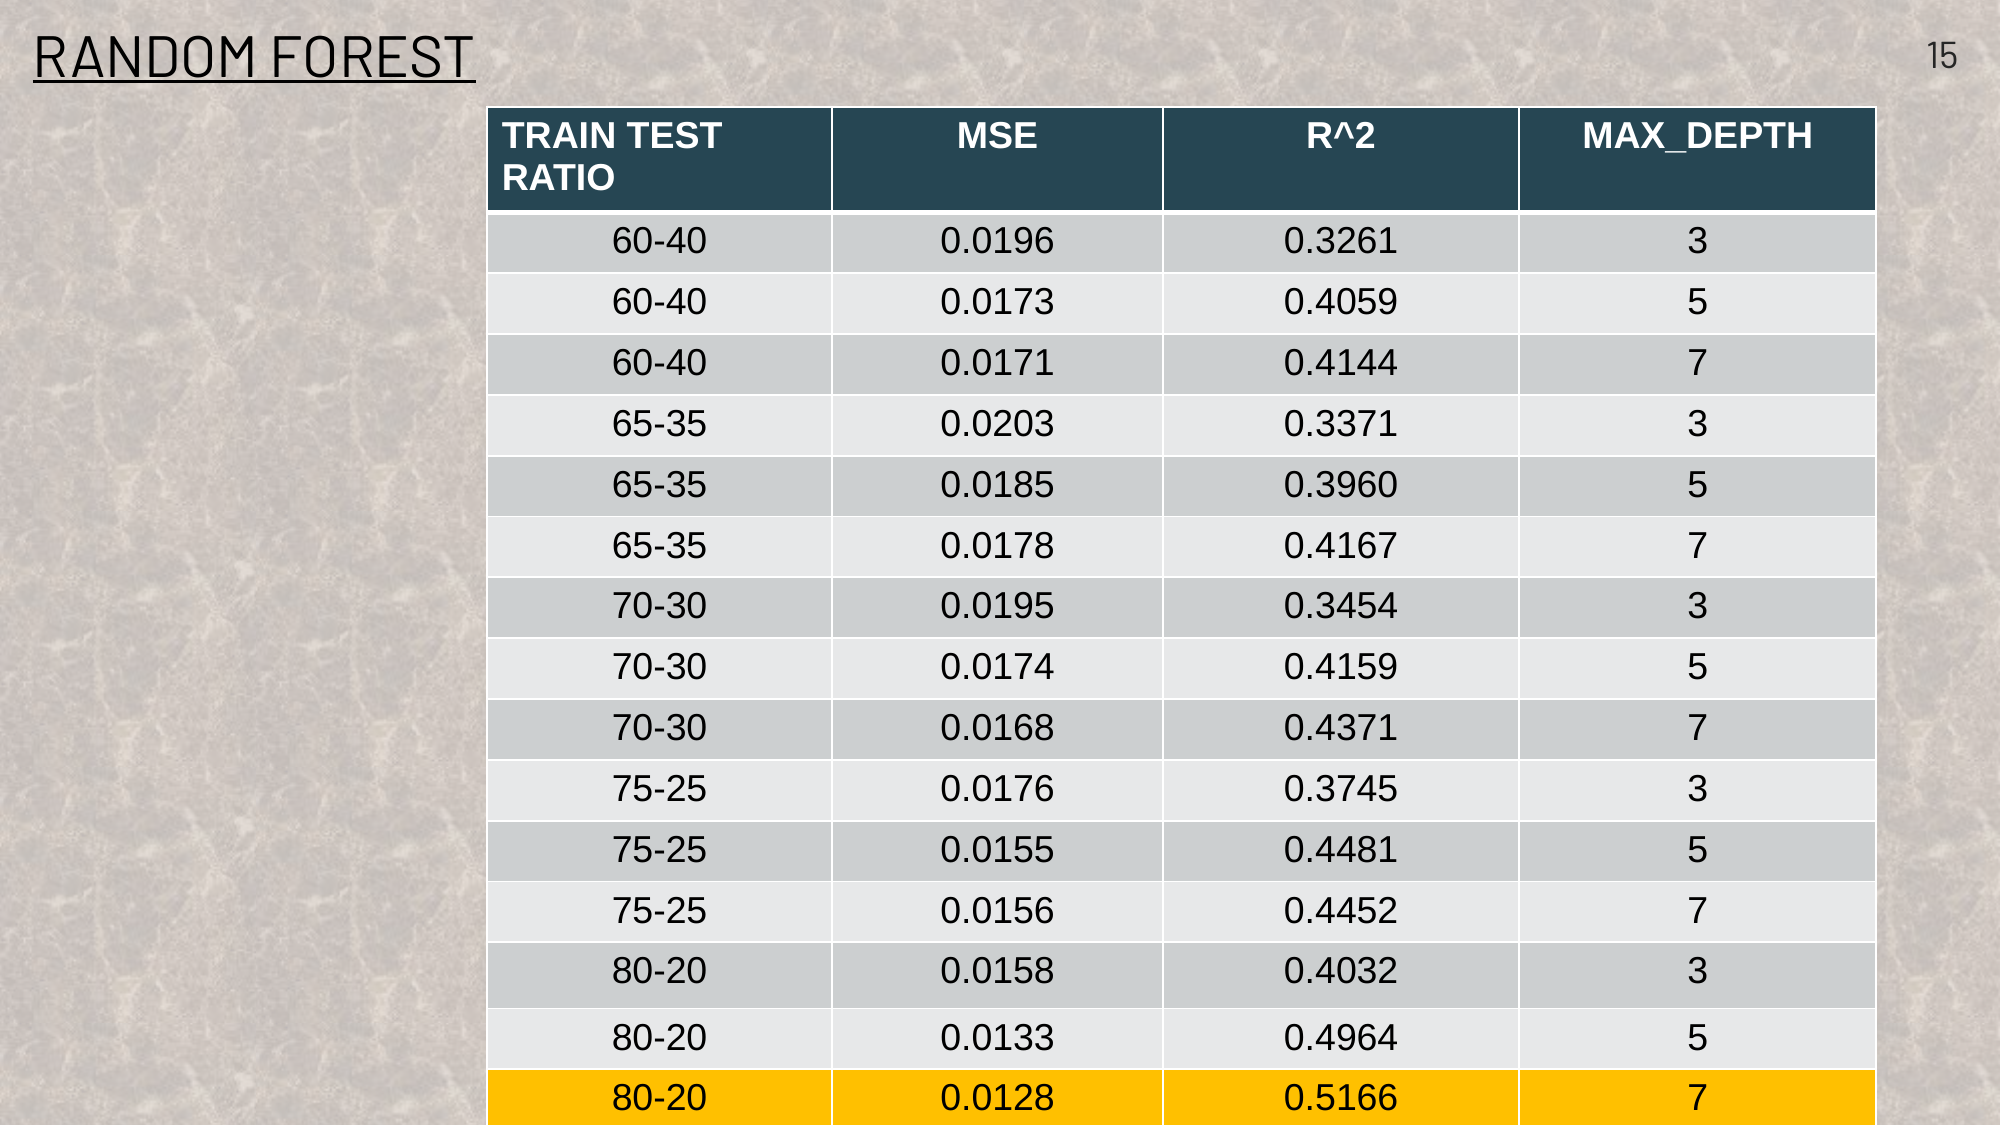

RANDOM FOREST
15
| TRAIN TEST RATIO | MSE | R^2 | MAX\_DEPTH |
| --- | --- | --- | --- |
| 60-40 | 0.0196 | 0.3261 | 3 |
| 60-40 | 0.0173 | 0.4059 | 5 |
| 60-40 | 0.0171 | 0.4144 | 7 |
| 65-35 | 0.0203 | 0.3371 | 3 |
| 65-35 | 0.0185 | 0.3960 | 5 |
| 65-35 | 0.0178 | 0.4167 | 7 |
| 70-30 | 0.0195 | 0.3454 | 3 |
| 70-30 | 0.0174 | 0.4159 | 5 |
| 70-30 | 0.0168 | 0.4371 | 7 |
| 75-25 | 0.0176 | 0.3745 | 3 |
| 75-25 | 0.0155 | 0.4481 | 5 |
| 75-25 | 0.0156 | 0.4452 | 7 |
| 80-20 | 0.0158 | 0.4032 | 3 |
| 80-20 | 0.0133 | 0.4964 | 5 |
| 80-20 | 0.0128 | 0.5166 | 7 |